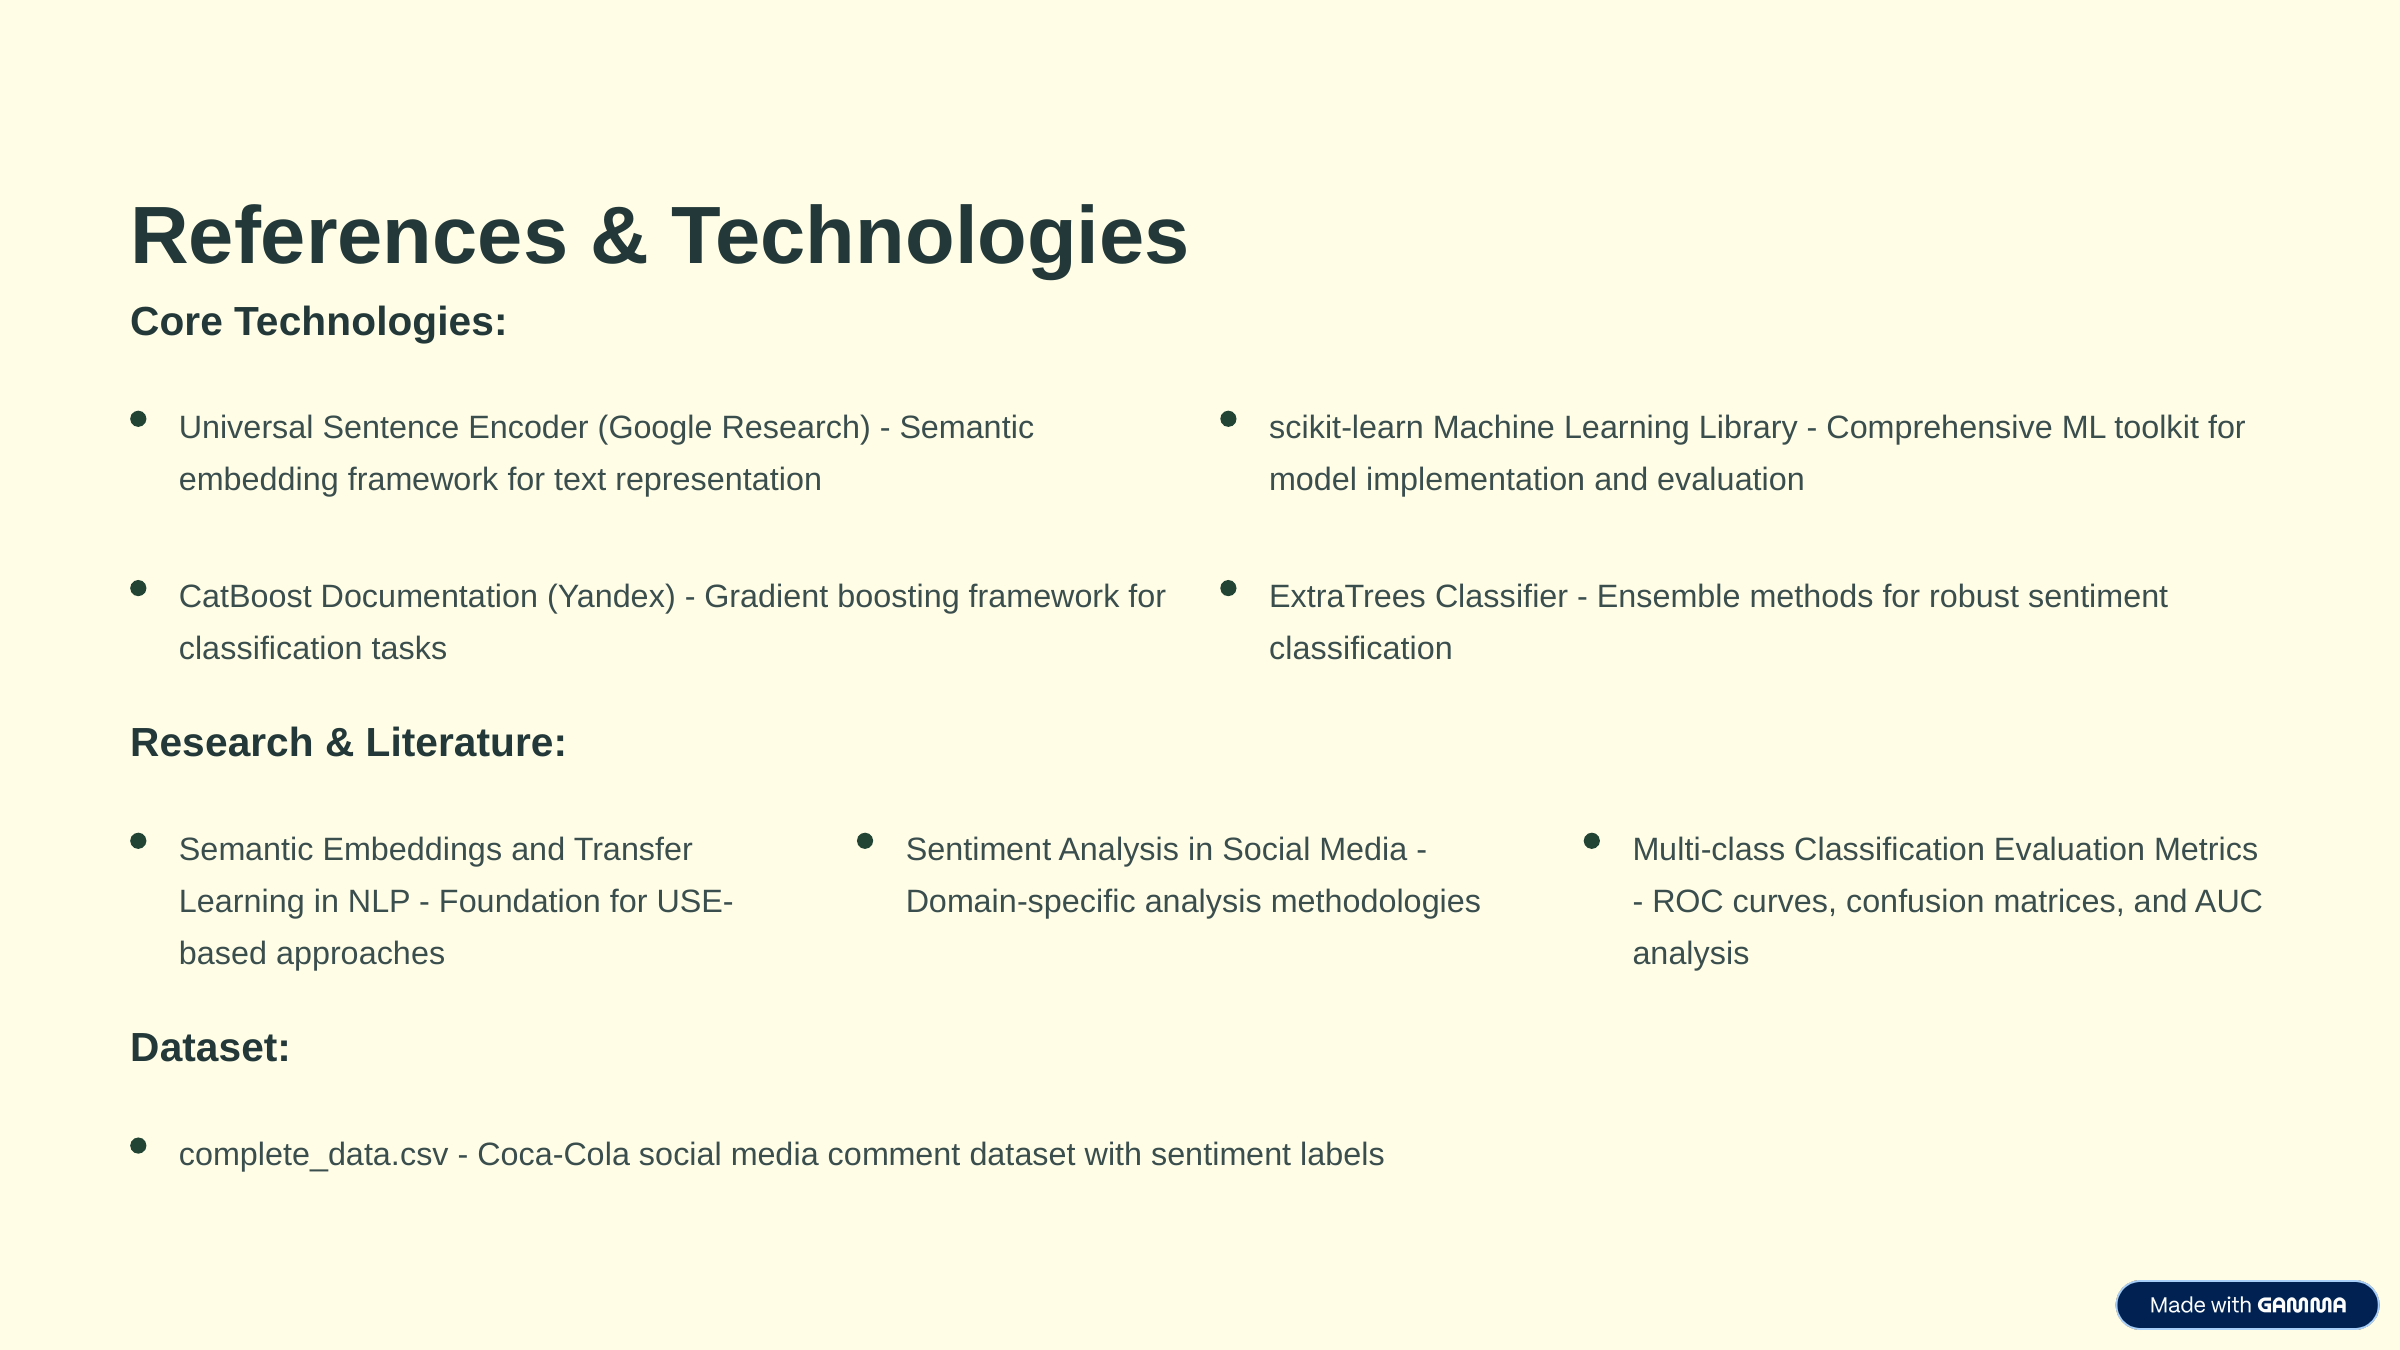

References & Technologies
Core Technologies:
Universal Sentence Encoder (Google Research) - Semantic embedding framework for text representation
scikit-learn Machine Learning Library - Comprehensive ML toolkit for model implementation and evaluation

CatBoost Documentation (Yandex) - Gradient boosting framework for classification tasks
ExtraTrees Classifier - Ensemble methods for robust sentiment classification

Research & Literature:
Semantic Embeddings and Transfer Learning in NLP - Foundation for USE-based approaches
Sentiment Analysis in Social Media - Domain-specific analysis methodologies
Multi-class Classification Evaluation Metrics - ROC curves, confusion matrices, and AUC analysis

Dataset:
complete_data.csv - Coca-Cola social media comment dataset with sentiment labels